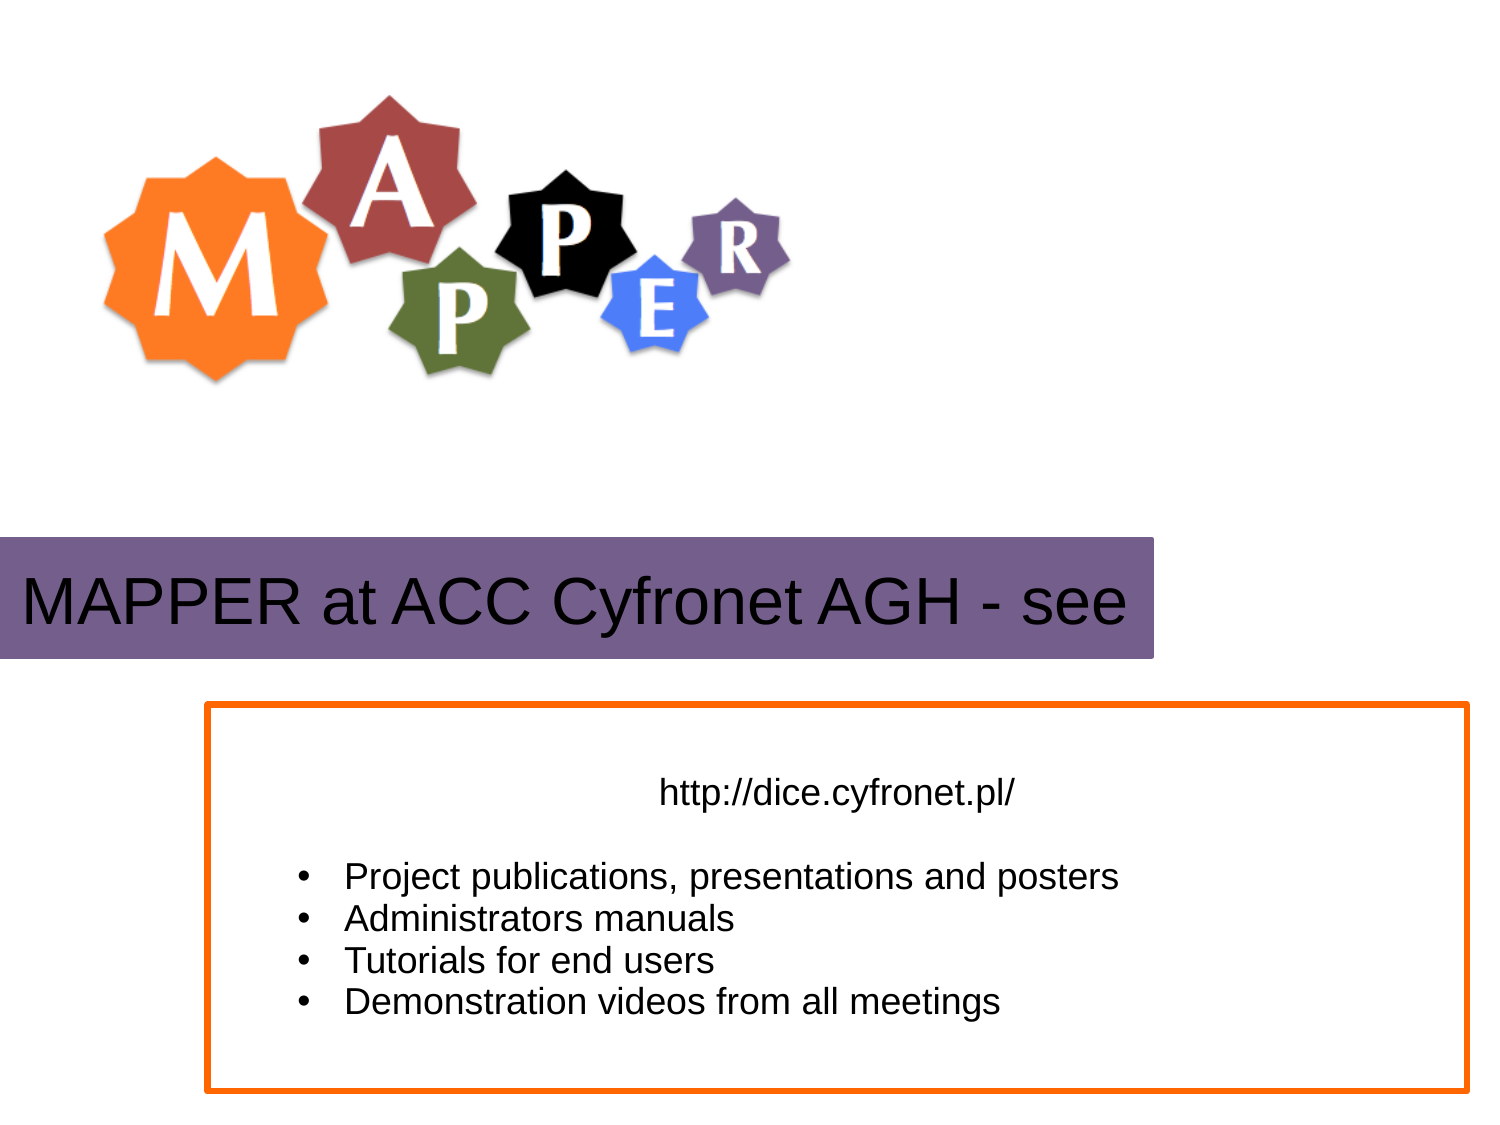

MAPPER at ACC Cyfronet AGH - see
http://dice.cyfronet.pl/

Project publications, presentations and posters
Administrators manuals
Tutorials for end users
Demonstration videos from all meetings